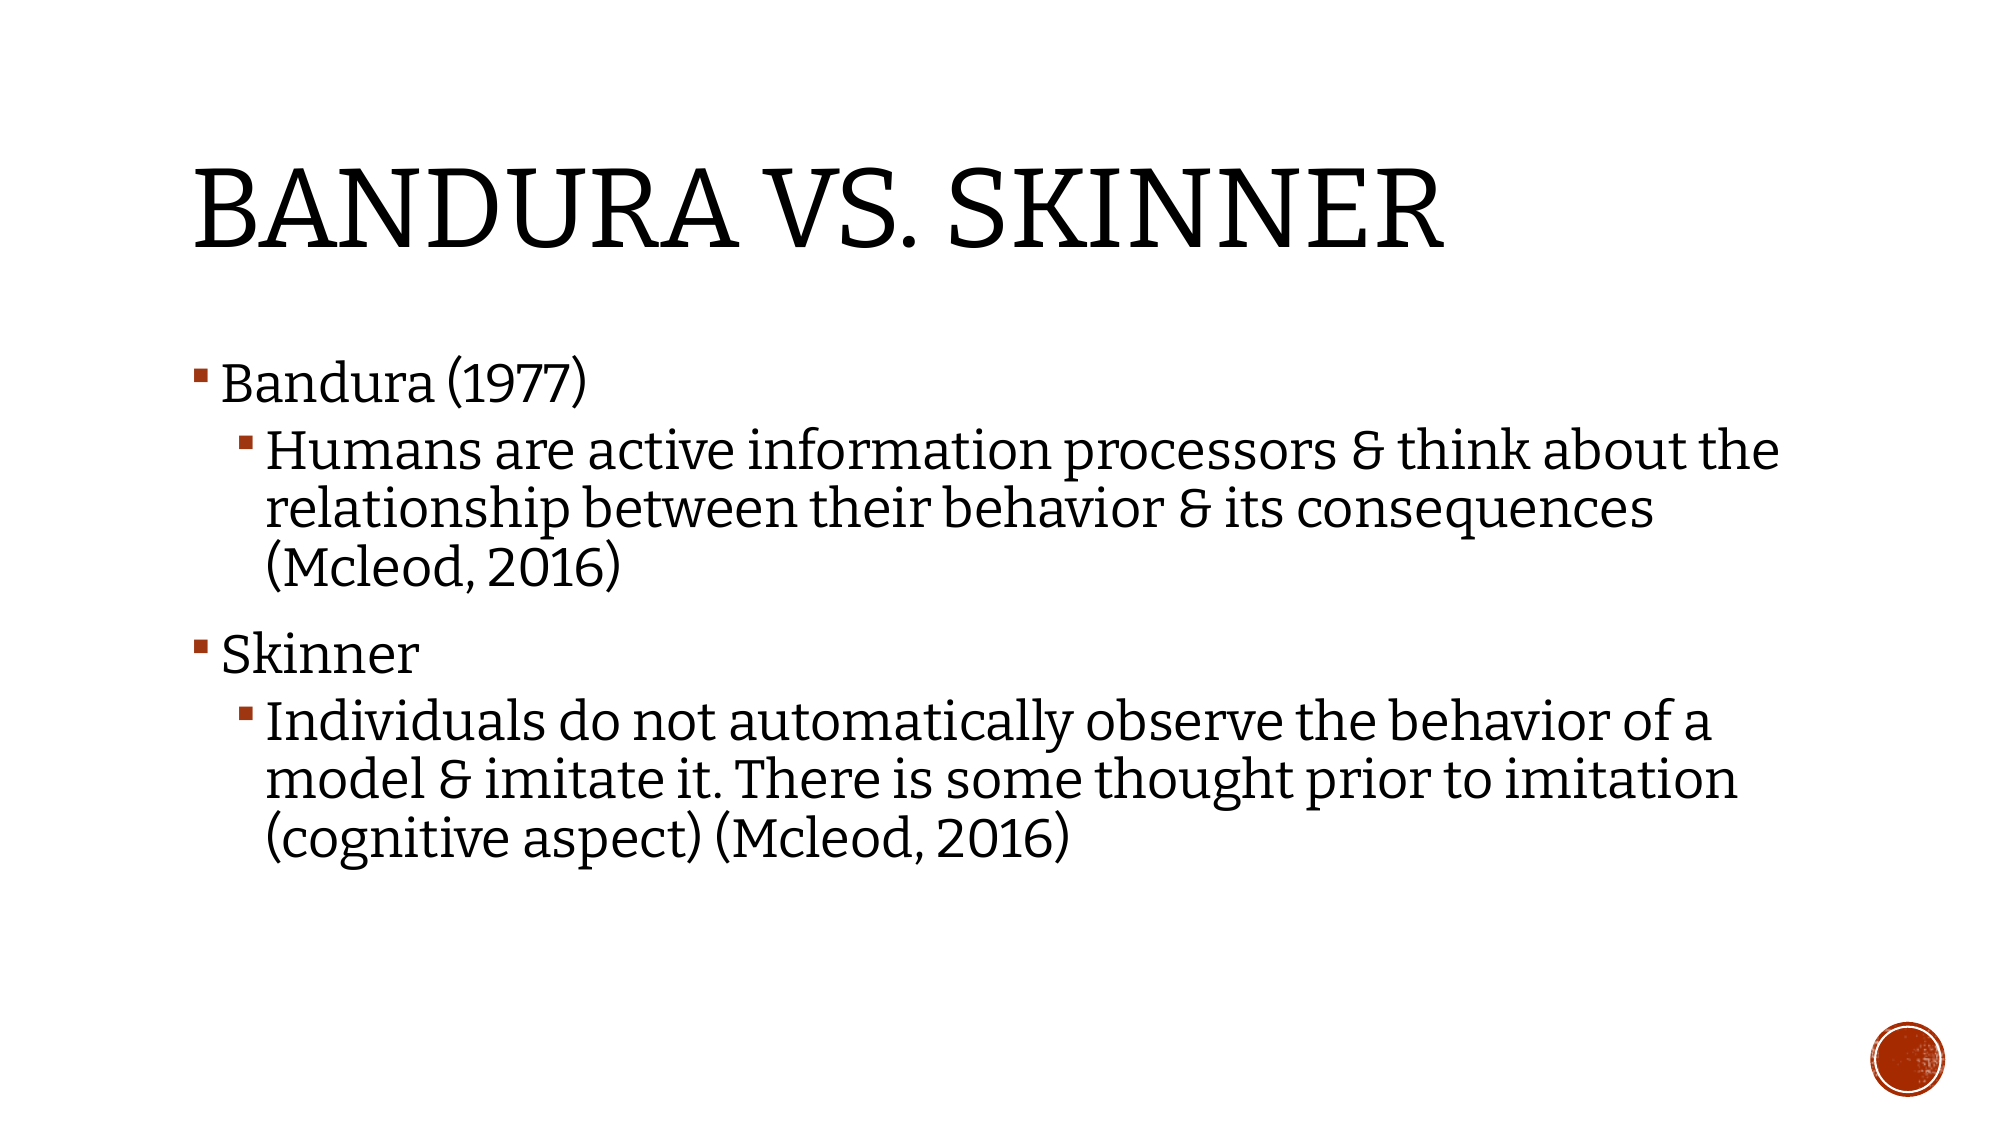

# Bandura vs. Skinner
Bandura (1977)
Humans are active information processors & think about the relationship between their behavior & its consequences (Mcleod, 2016)
Skinner
Individuals do not automatically observe the behavior of a model & imitate it. There is some thought prior to imitation (cognitive aspect) (Mcleod, 2016)